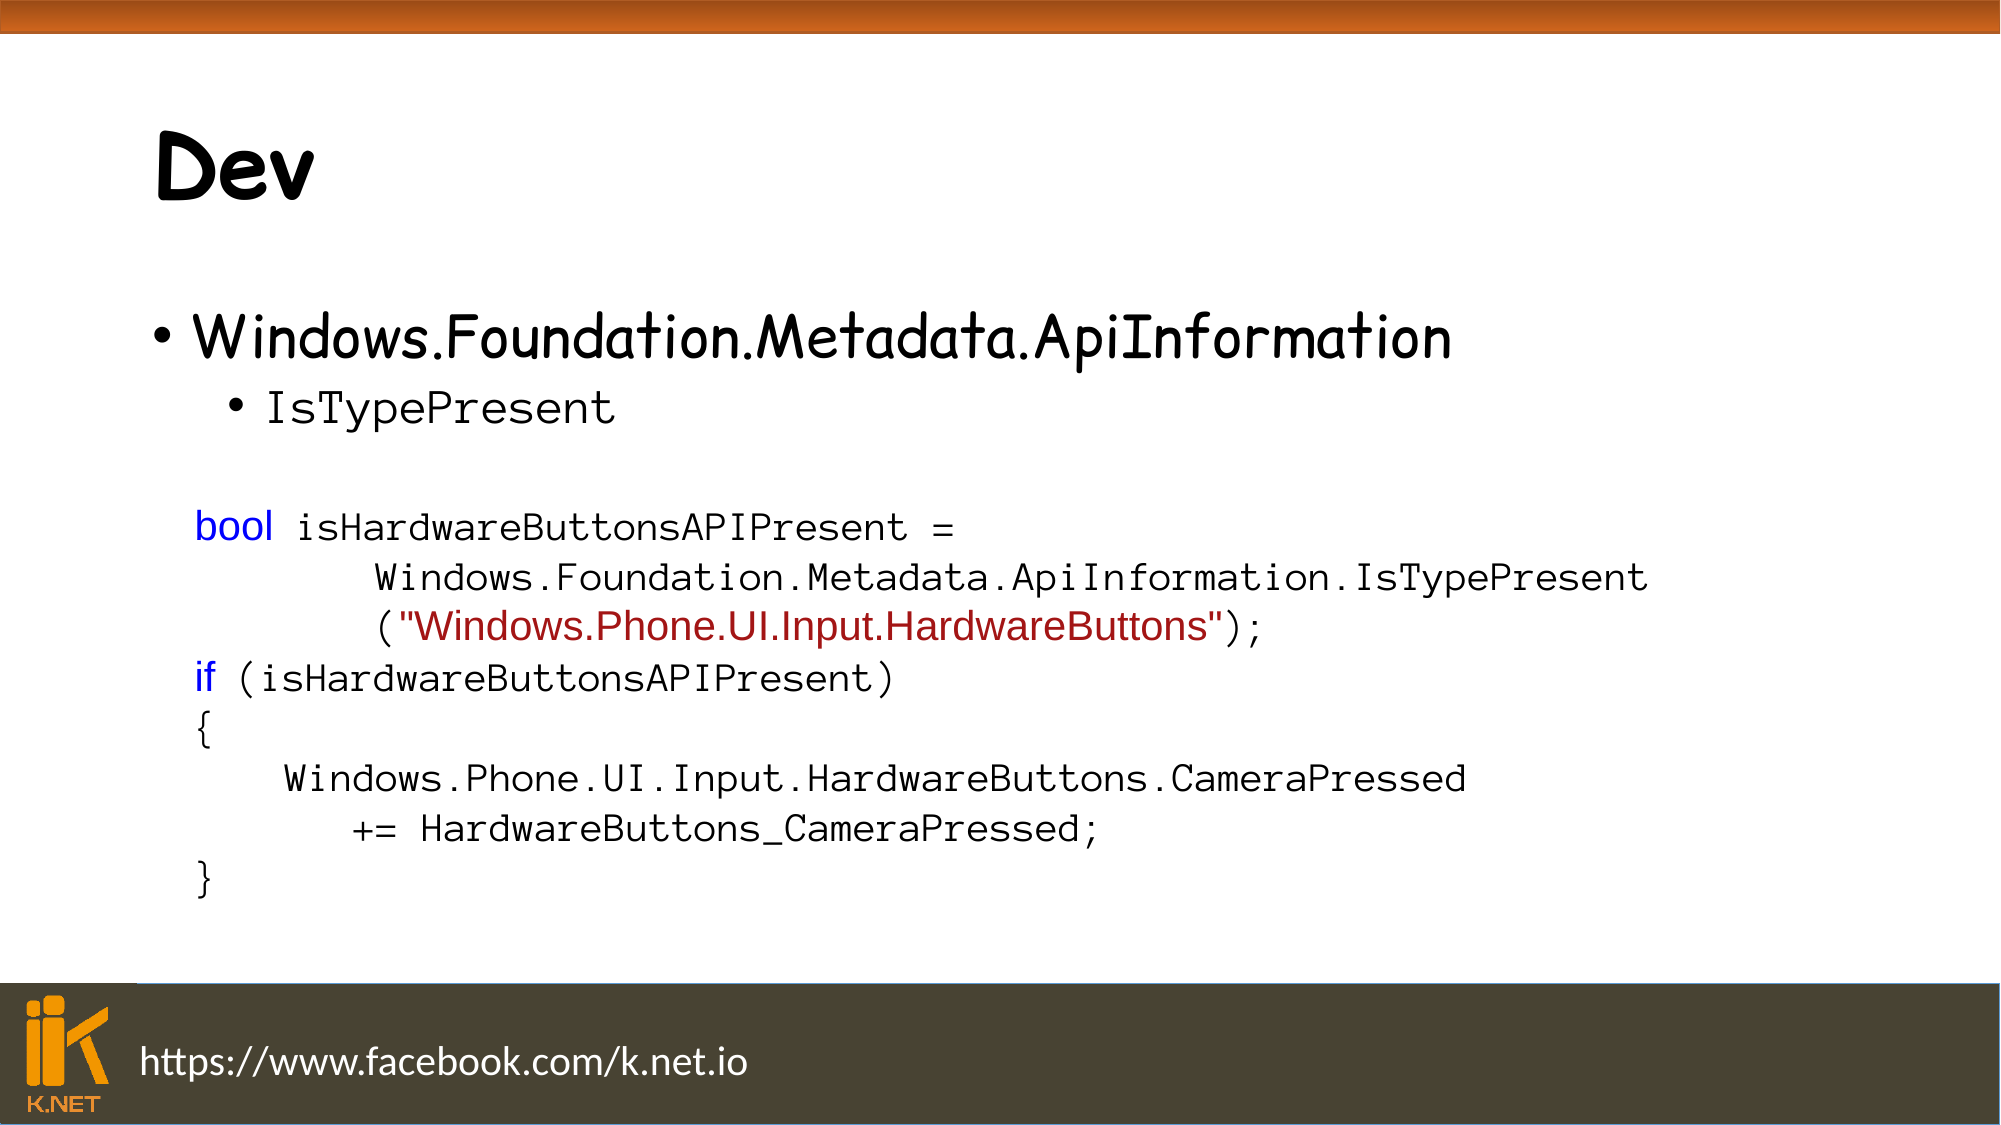

# Dev
Windows.Foundation.Metadata.ApiInformation
IsTypePresent
bool isHardwareButtonsAPIPresent =
        Windows.Foundation.Metadata.ApiInformation.IsTypePresent
        ("Windows.Phone.UI.Input.HardwareButtons");
if (isHardwareButtonsAPIPresent)
{
    Windows.Phone.UI.Input.HardwareButtons.CameraPressed
       += HardwareButtons_CameraPressed;
}